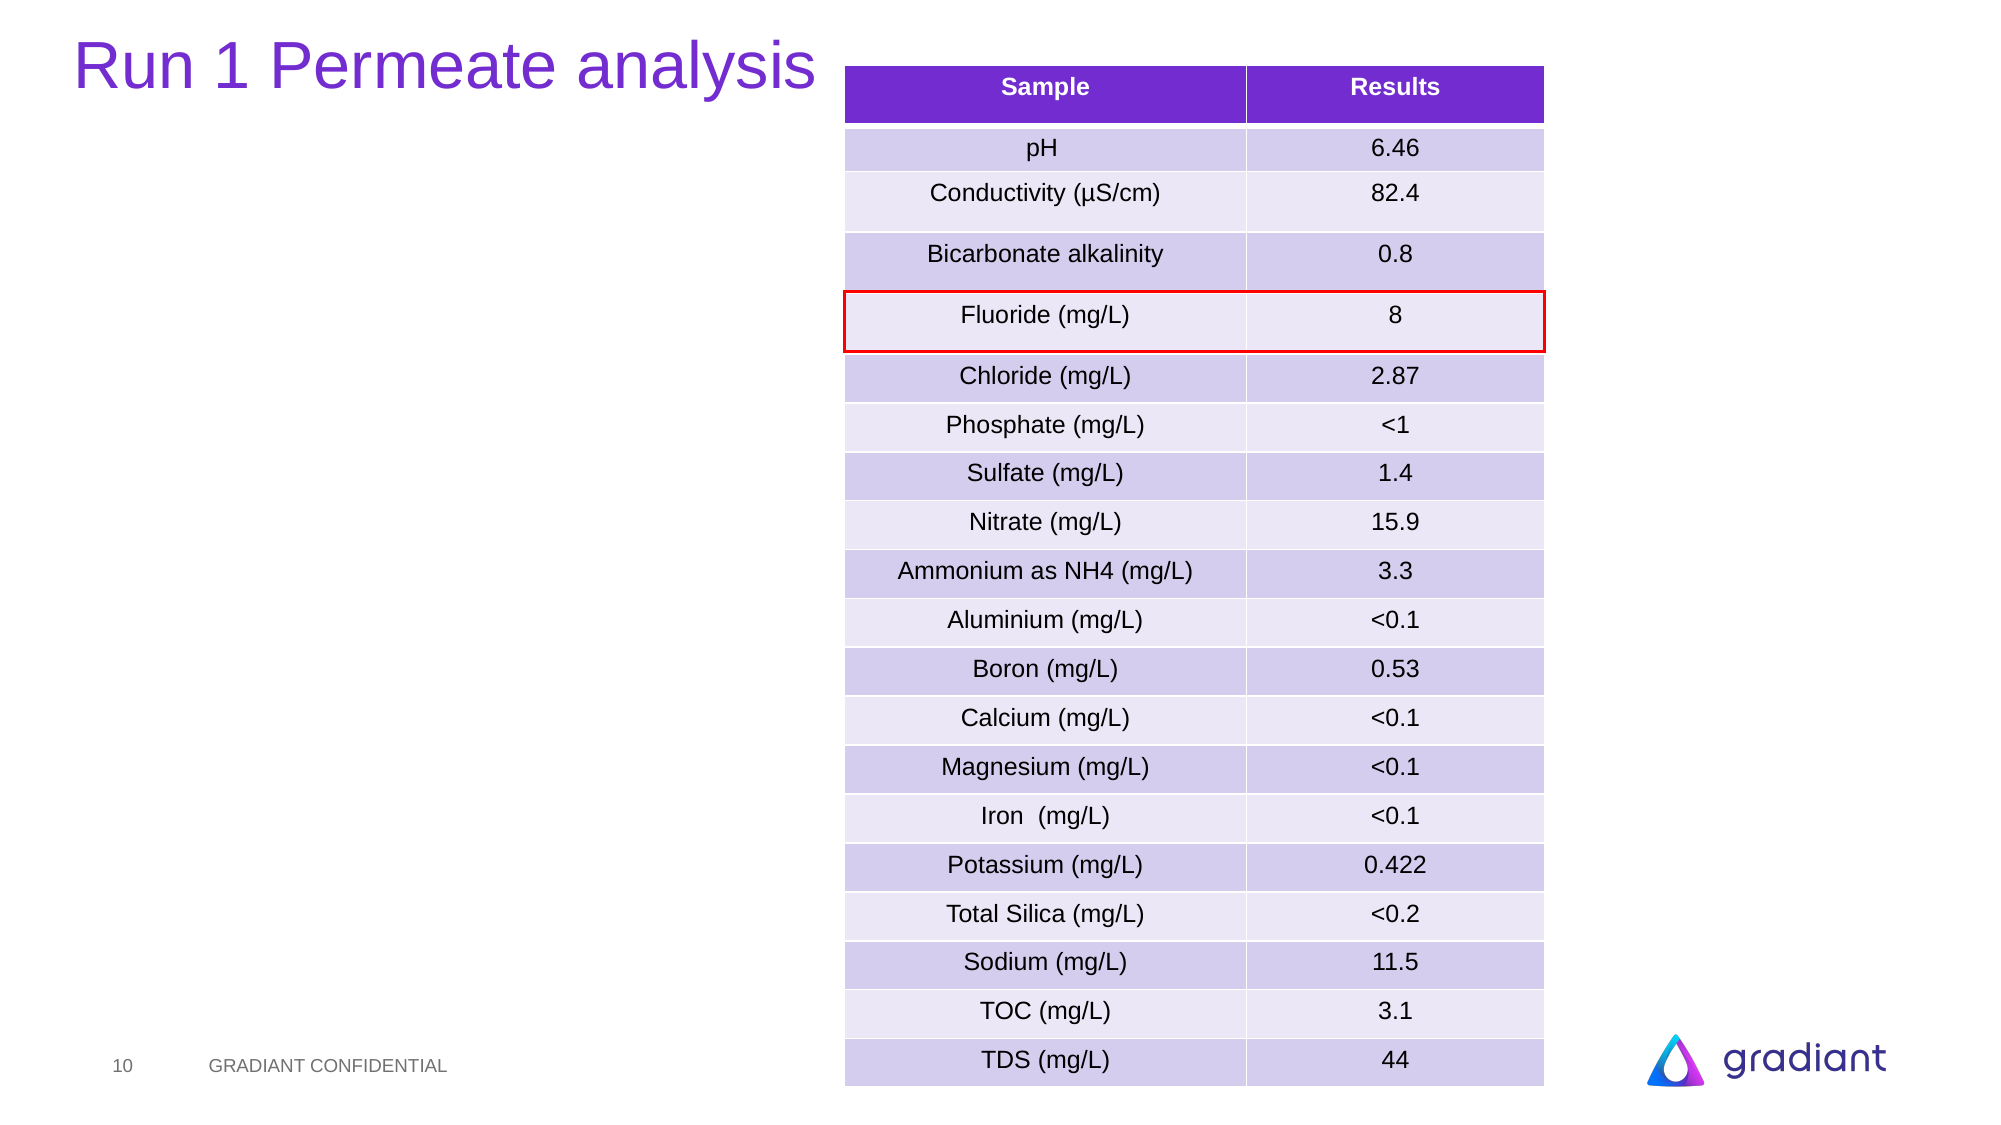

# Run 1 Permeate analysis
| Sample | Results |
| --- | --- |
| pH | 6.46 |
| Conductivity (µS/cm) | 82.4 |
| Bicarbonate alkalinity | 0.8 |
| Fluoride (mg/L) | 8 |
| Chloride (mg/L) | 2.87 |
| Phosphate (mg/L) | <1 |
| Sulfate (mg/L) | 1.4 |
| Nitrate (mg/L) | 15.9 |
| Ammonium as NH4 (mg/L) | 3.3 |
| Aluminium (mg/L) | <0.1 |
| Boron (mg/L) | 0.53 |
| Calcium (mg/L) | <0.1 |
| Magnesium (mg/L) | <0.1 |
| Iron (mg/L) | <0.1 |
| Potassium (mg/L) | 0.422 |
| Total Silica (mg/L) | <0.2 |
| Sodium (mg/L) | 11.5 |
| TOC (mg/L) | 3.1 |
| TDS (mg/L) | 44 |

10
GRADIANT CONFIDENTIAL